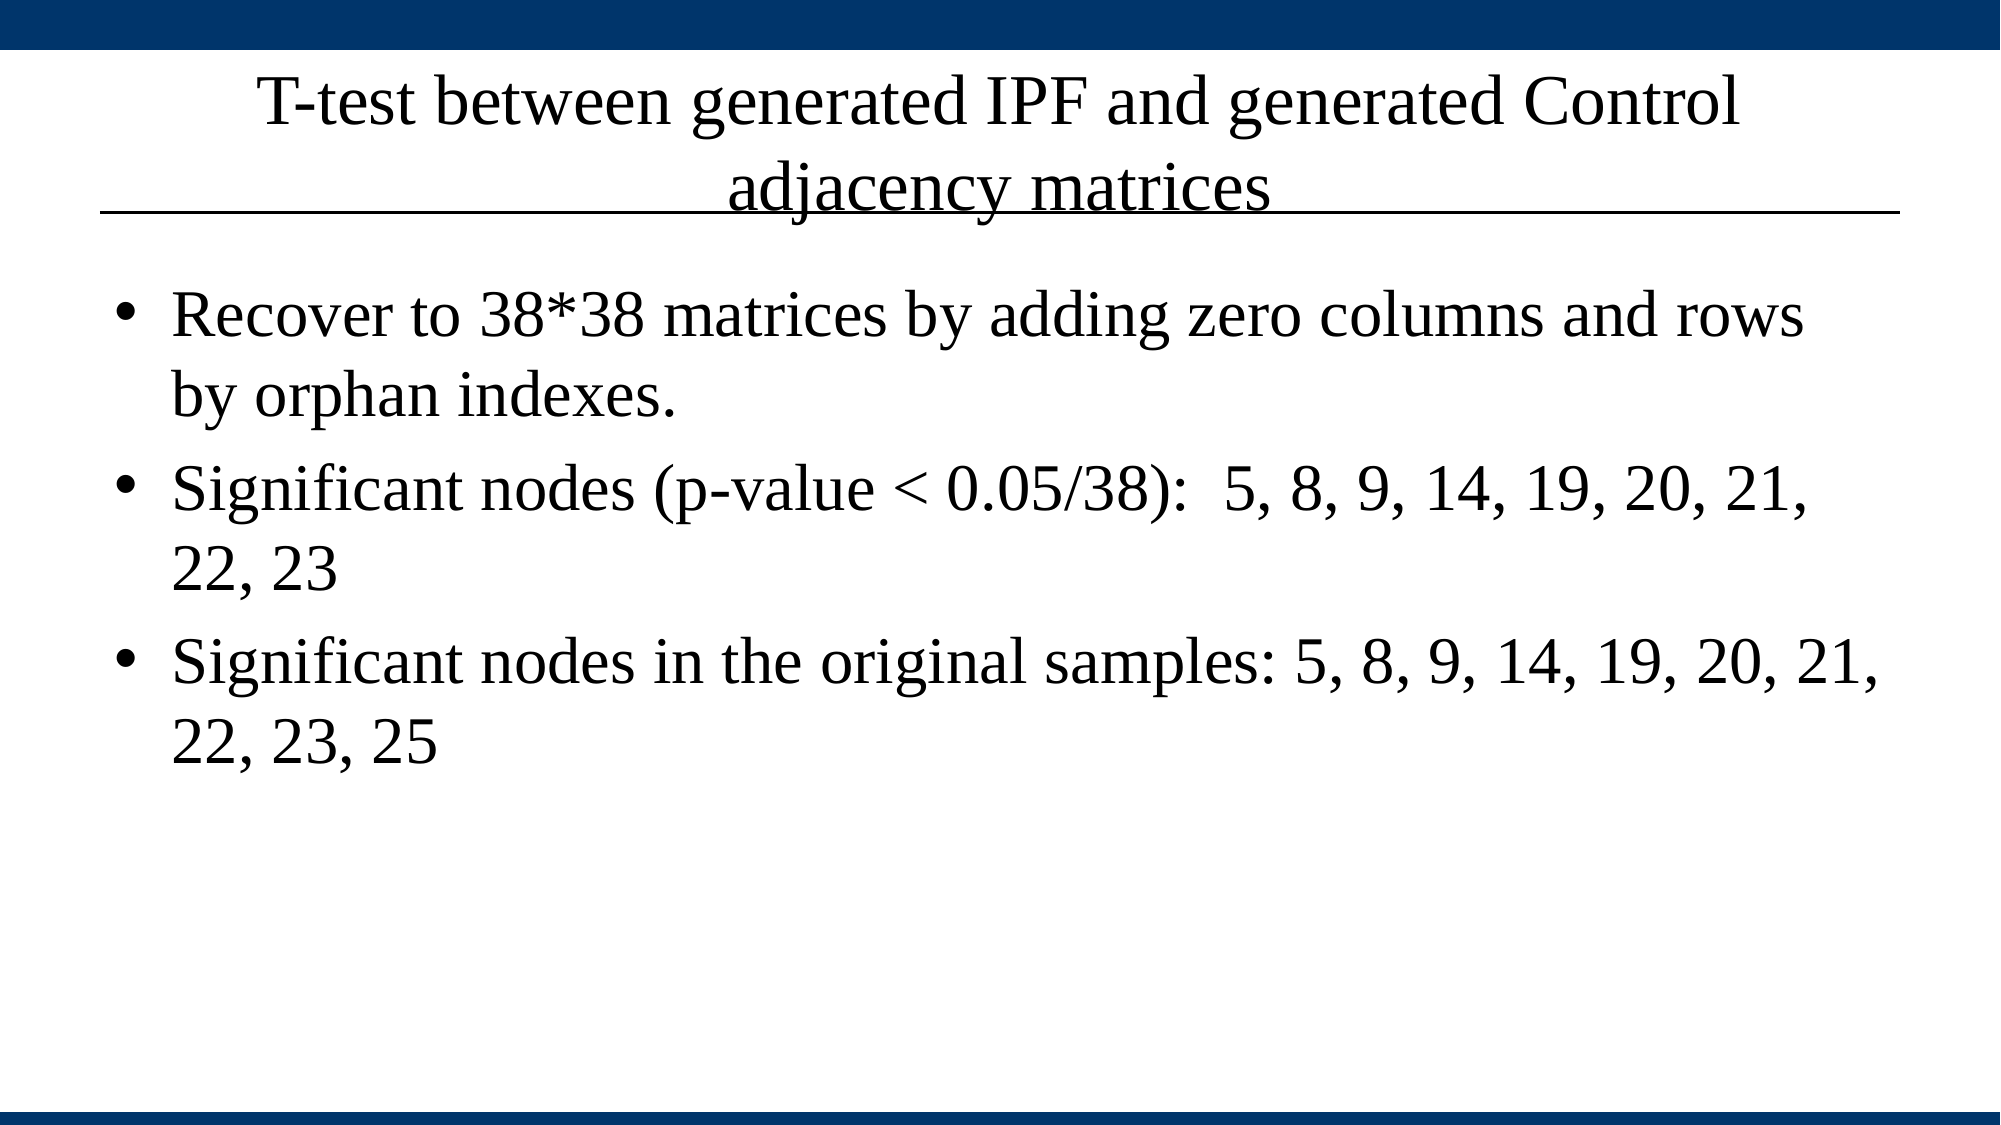

# T-test between generated IPF and generated Control adjacency matrices
Recover to 38*38 matrices by adding zero columns and rows by orphan indexes.
Significant nodes (p-value < 0.05/38):  5, 8, 9, 14, 19, 20, 21, 22, 23
Significant nodes in the original samples: 5, 8, 9, 14, 19, 20, 21, 22, 23, 25